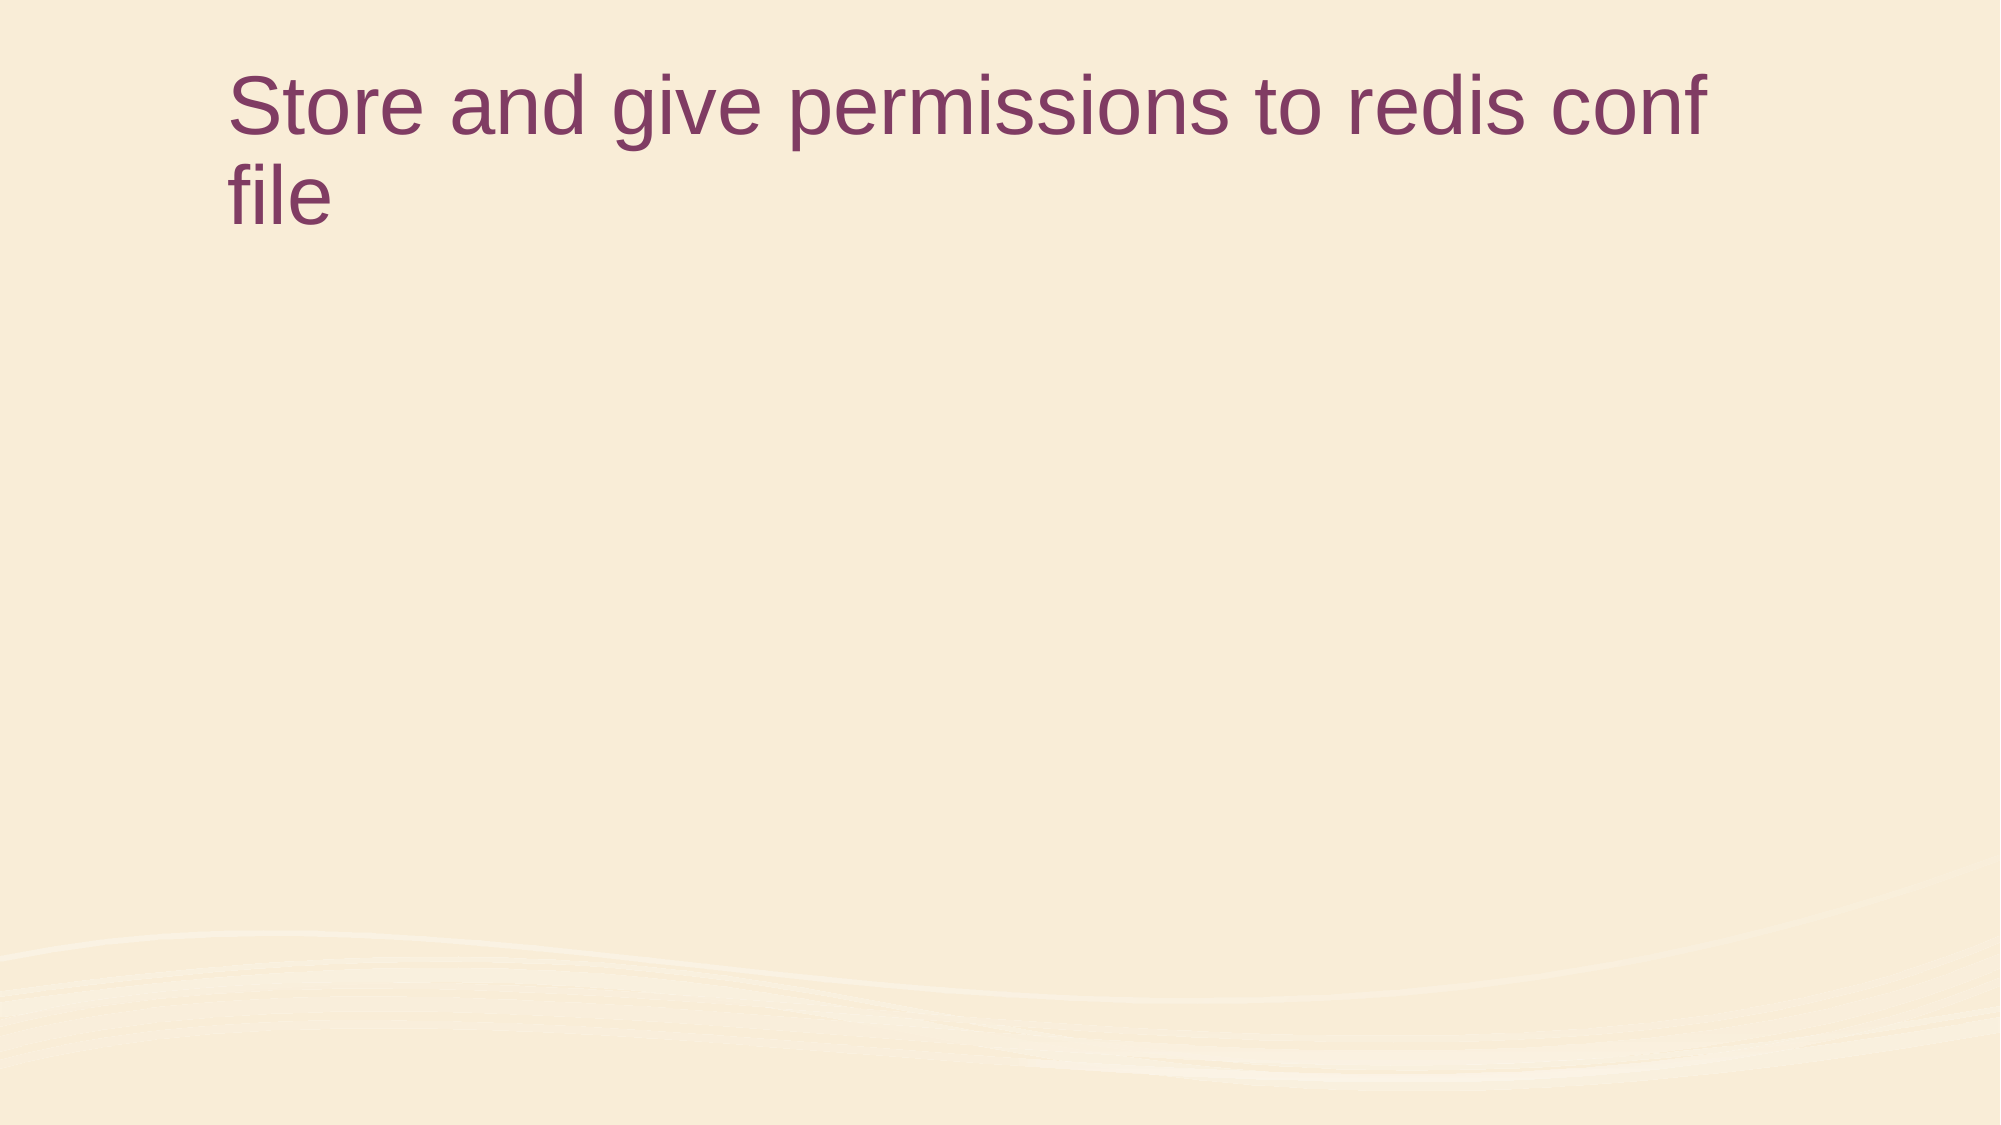

# Store and give permissions to redis conf file